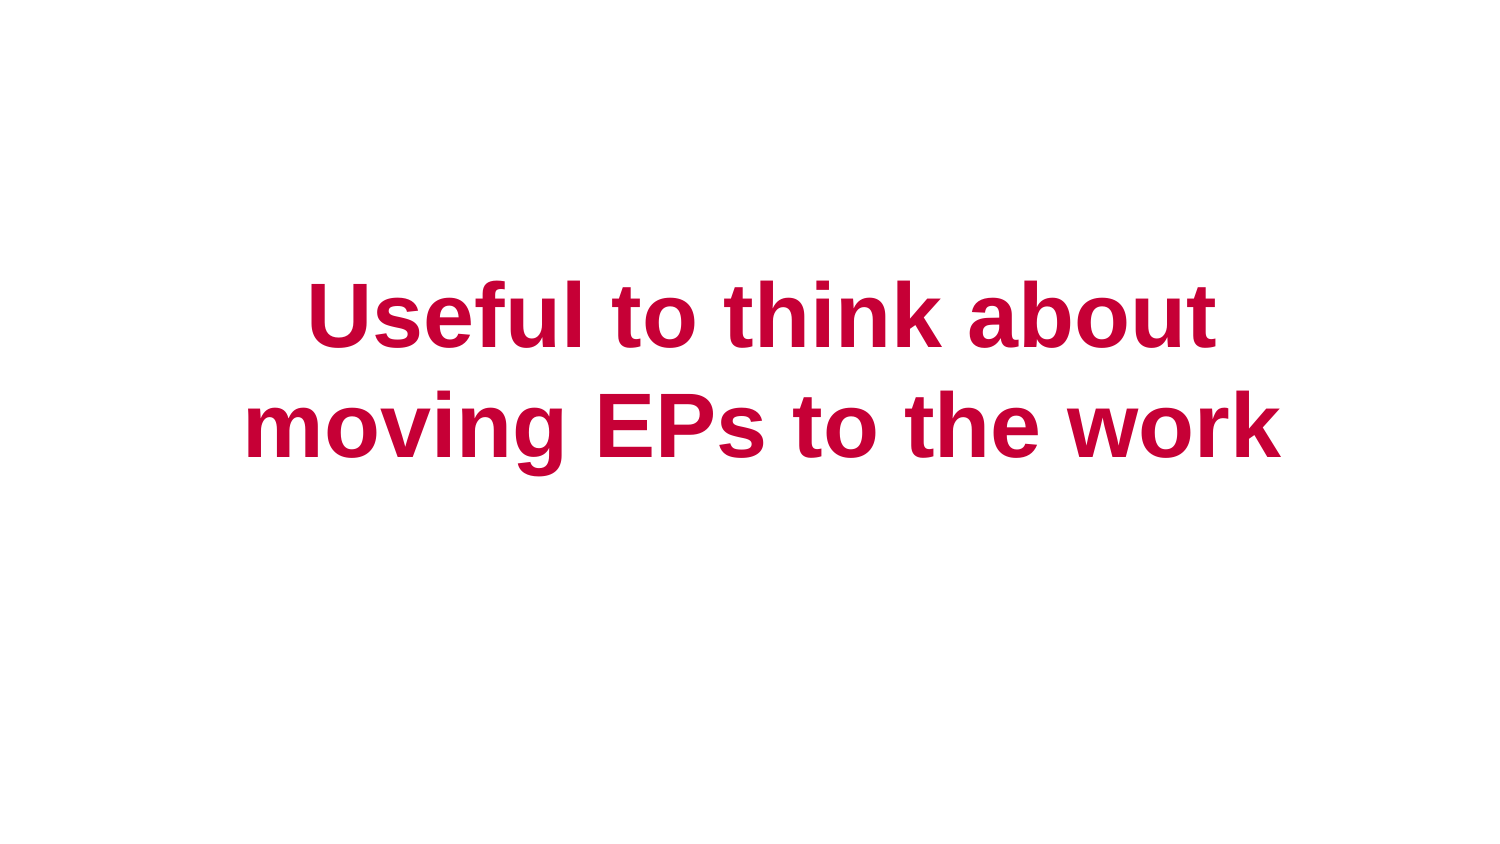

# Useful to think about moving EPs to the work